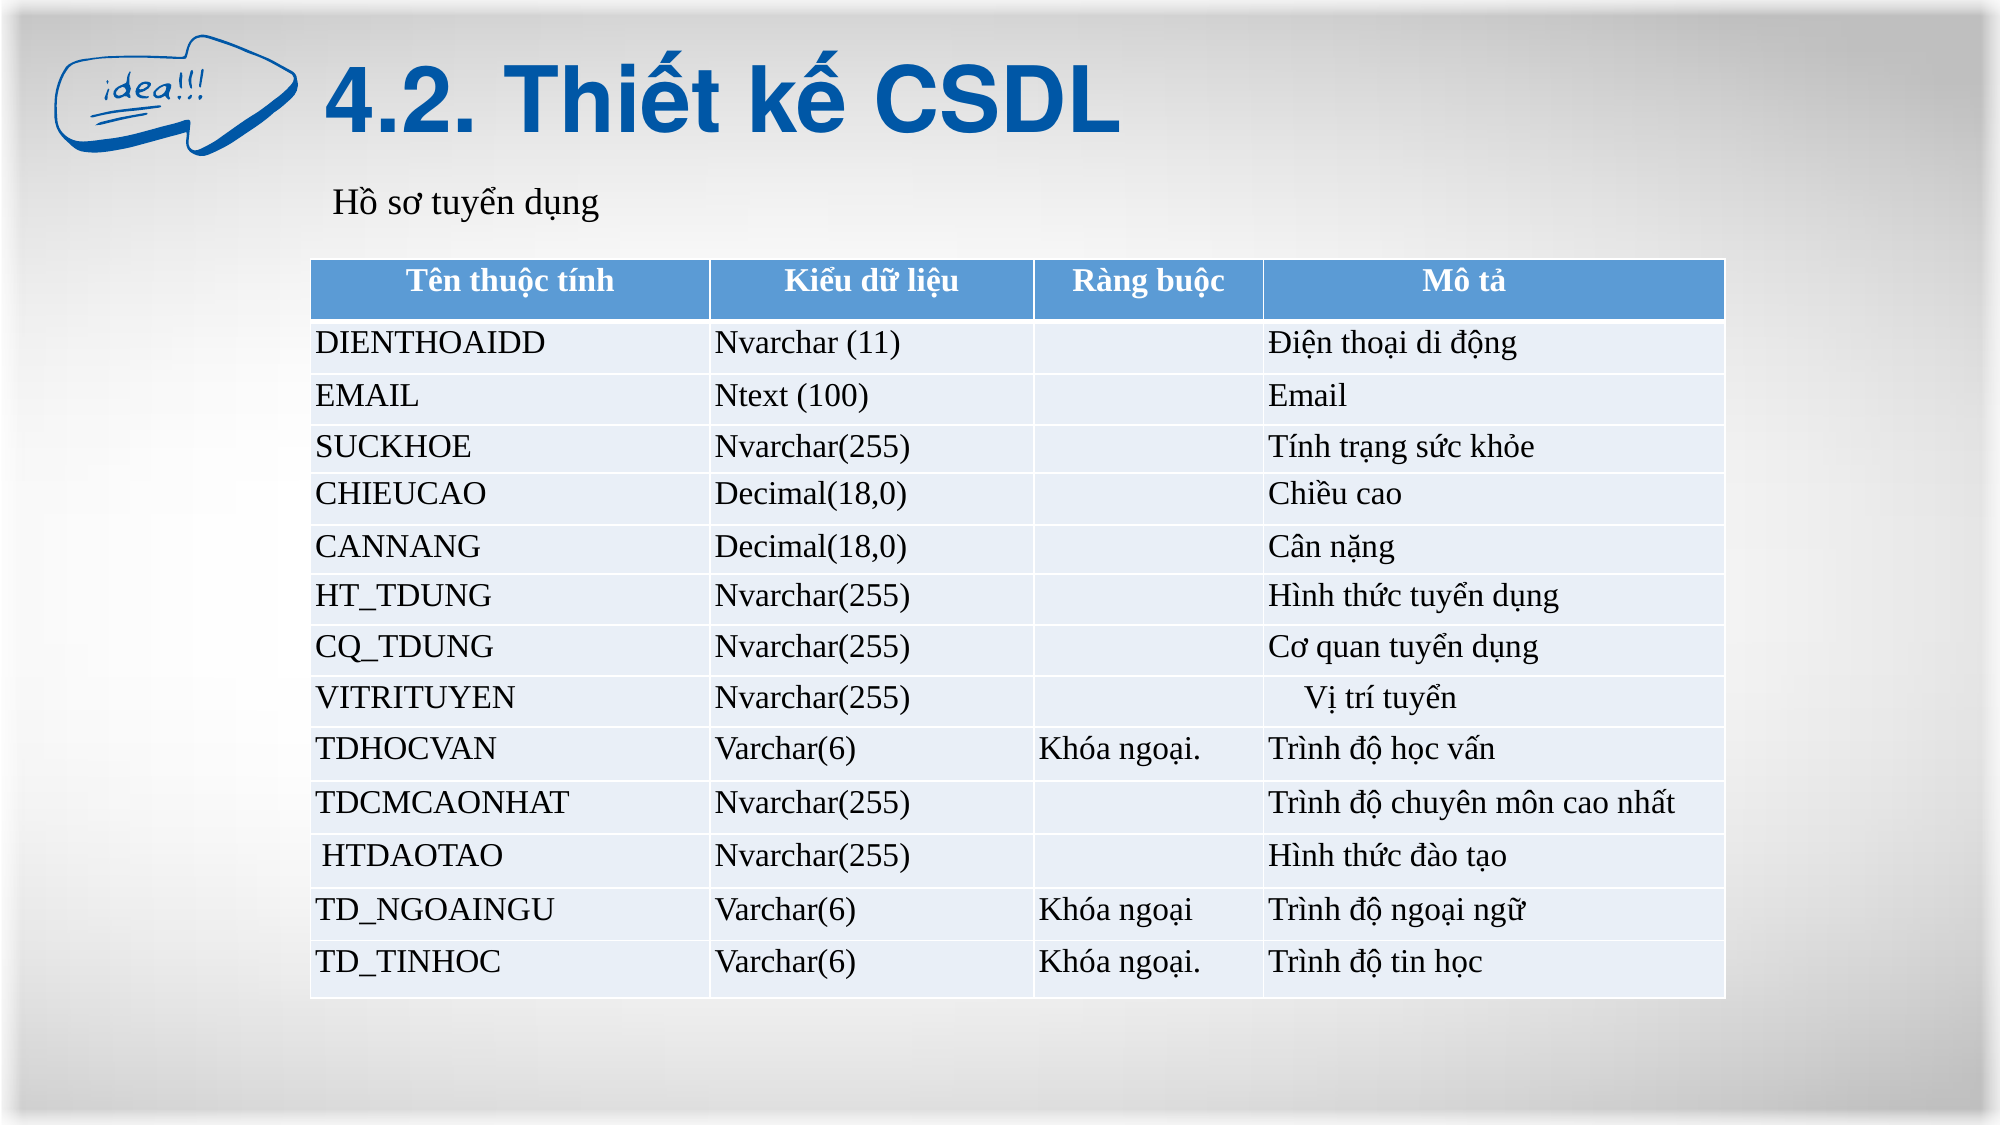

4.2. Thiết kế CSDL
Hồ sơ tuyển dụng
| Tên thuộc tính | Kiểu dữ liệu | Ràng buộc | Mô tả |
| --- | --- | --- | --- |
| DIENTHOAIDD | Nvarchar (11) |  | Điện thoại di động |
| EMAIL | Ntext (100) |  | Email |
| SUCKHOE | Nvarchar(255) |  | Tính trạng sức khỏe |
| CHIEUCAO | Decimal(18,0) |  | Chiều cao |
| CANNANG | Decimal(18,0) |  | Cân nặng |
| HT\_TDUNG | Nvarchar(255) |  | Hình thức tuyển dụng |
| CQ\_TDUNG | Nvarchar(255) |  | Cơ quan tuyển dụng |
| VITRITUYEN | Nvarchar(255) |  | Vị trí tuyển |
| TDHOCVAN | Varchar(6) | Khóa ngoại. | Trình độ học vấn |
| TDCMCAONHAT | Nvarchar(255) |  | Trình độ chuyên môn cao nhất |
| HTDAOTAO | Nvarchar(255) |  | Hình thức đào tạo |
| TD\_NGOAINGU | Varchar(6) | Khóa ngoại | Trình độ ngoại ngữ |
| TD\_TINHOC | Varchar(6) | Khóa ngoại. | Trình độ tin học |